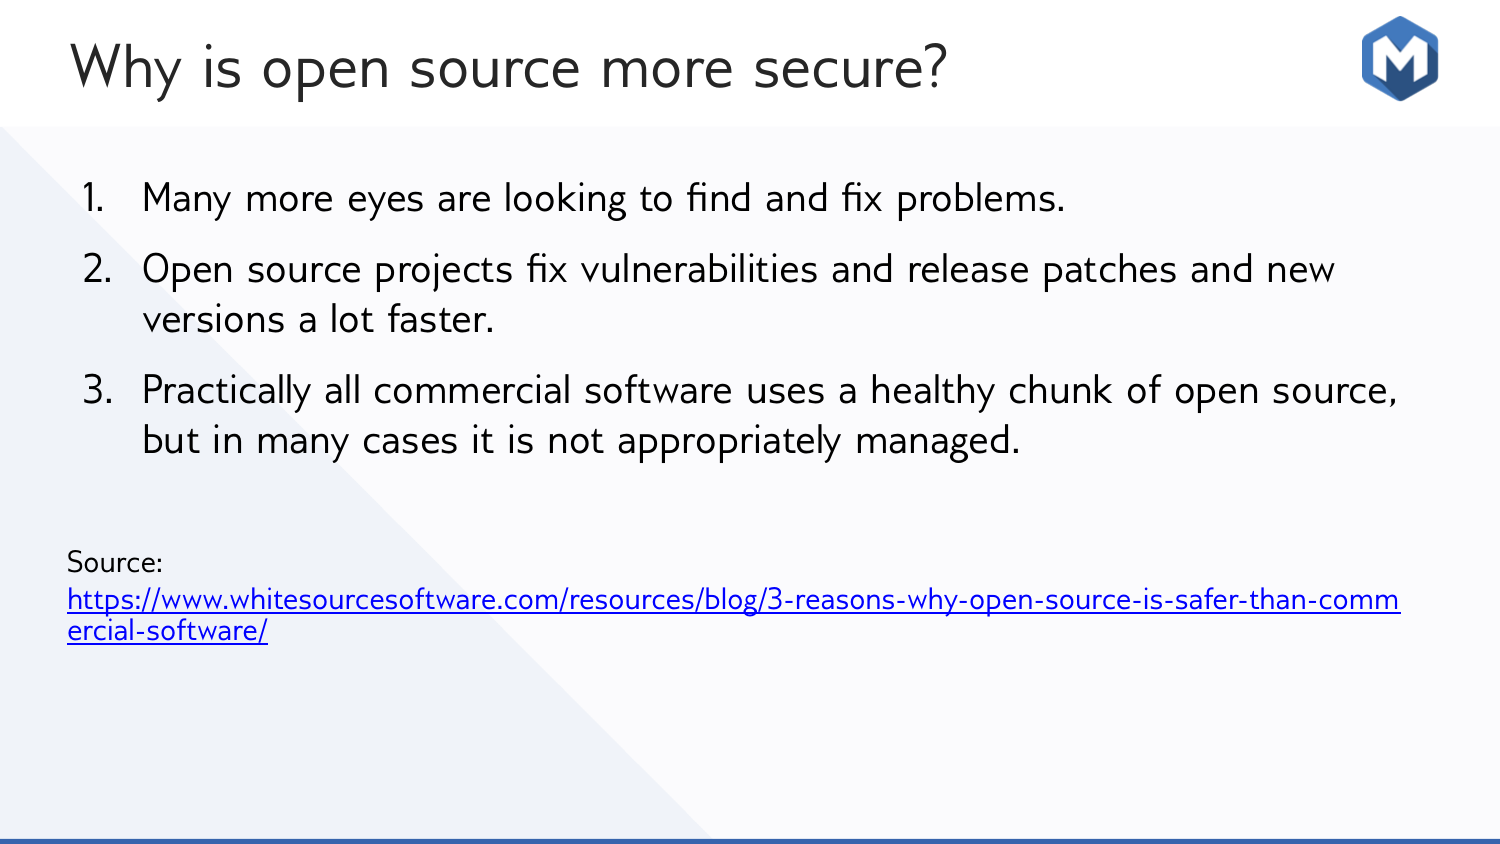

# Why is open source more secure?
Many more eyes are looking to find and fix problems.
Open source projects fix vulnerabilities and release patches and new versions a lot faster.
Practically all commercial software uses a healthy chunk of open source, but in many cases it is not appropriately managed.

Source: https://www.whitesourcesoftware.com/resources/blog/3-reasons-why-open-source-is-safer-than-commercial-software/